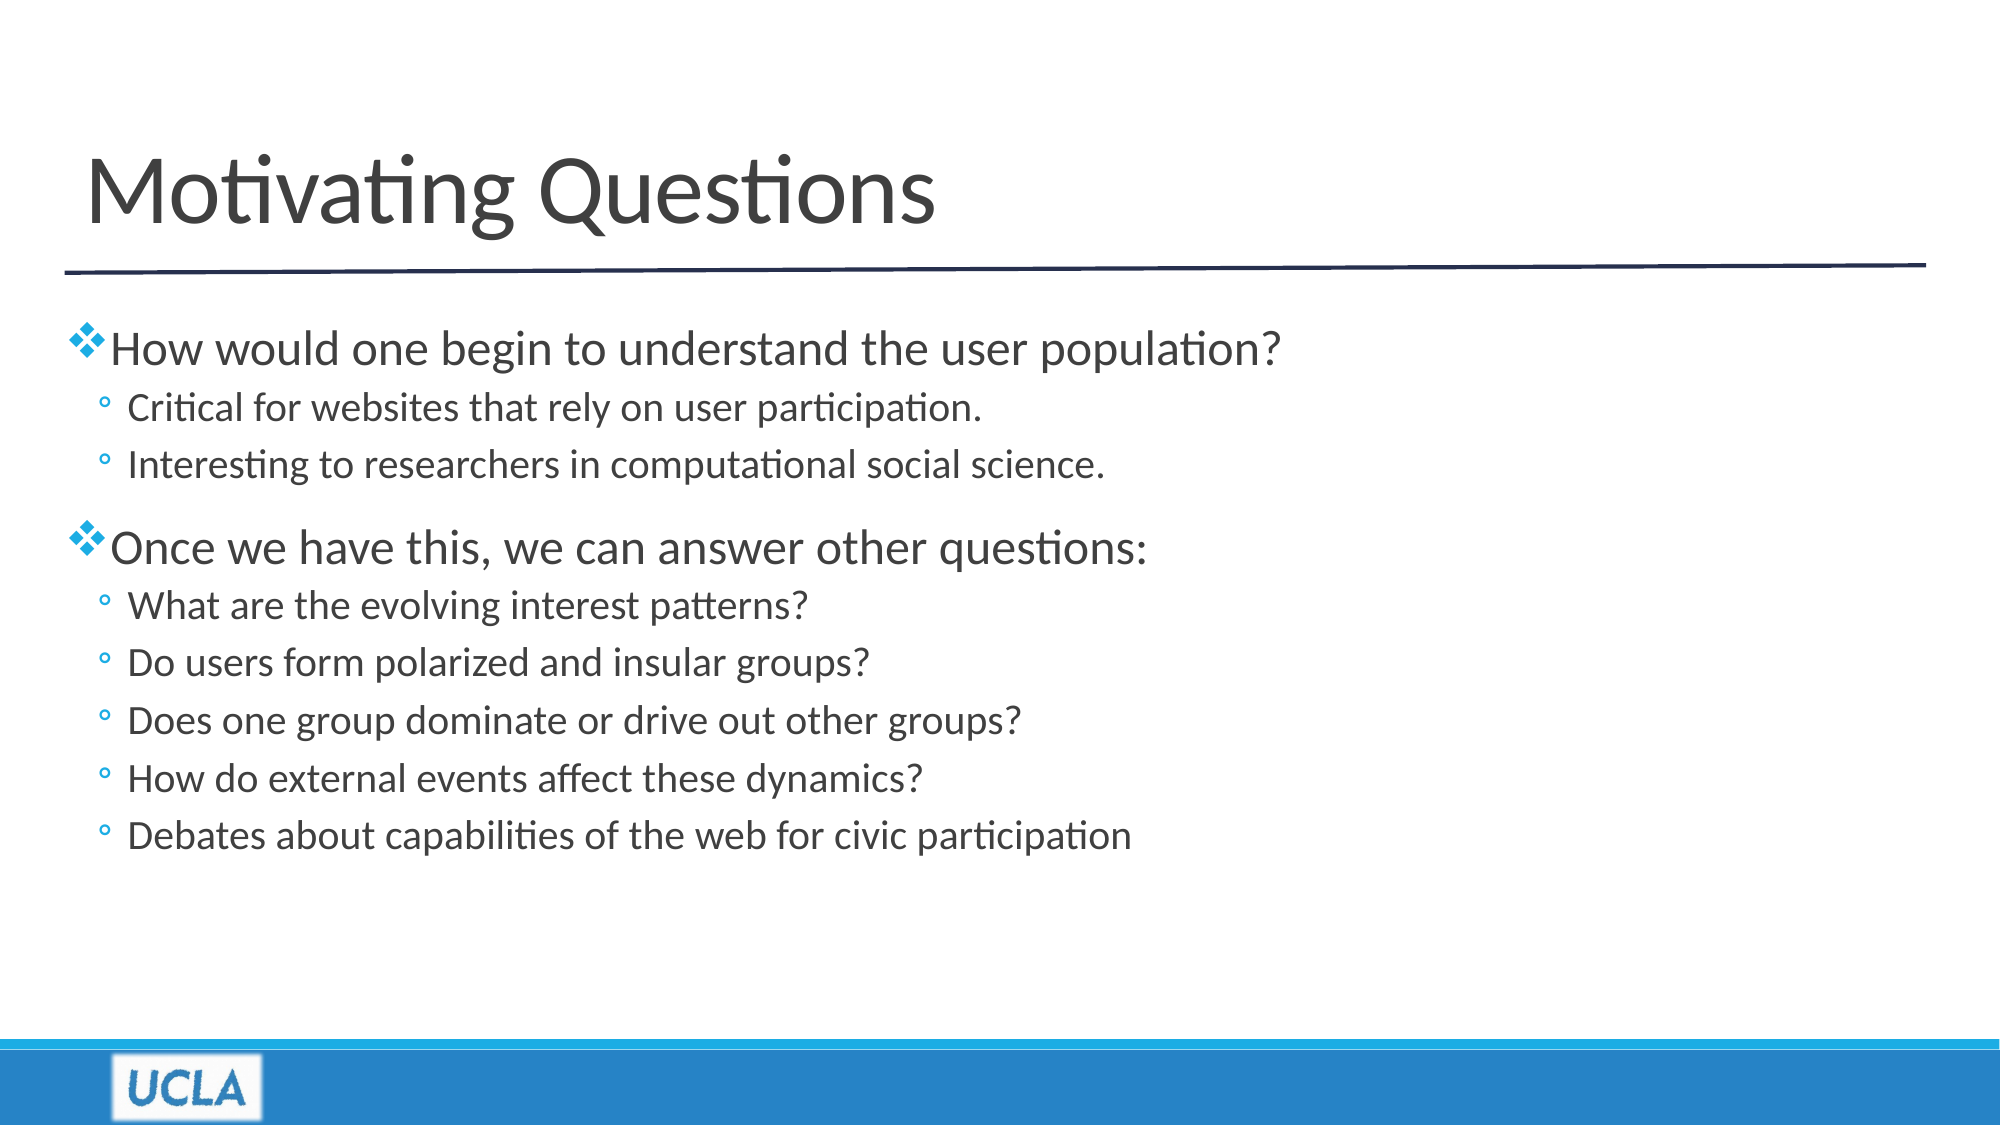

# Motivating Questions
How would one begin to understand the user population?
Critical for websites that rely on user participation.
Interesting to researchers in computational social science.
Once we have this, we can answer other questions:
What are the evolving interest patterns?
Do users form polarized and insular groups?
Does one group dominate or drive out other groups?
How do external events affect these dynamics?
Debates about capabilities of the web for civic participation
9